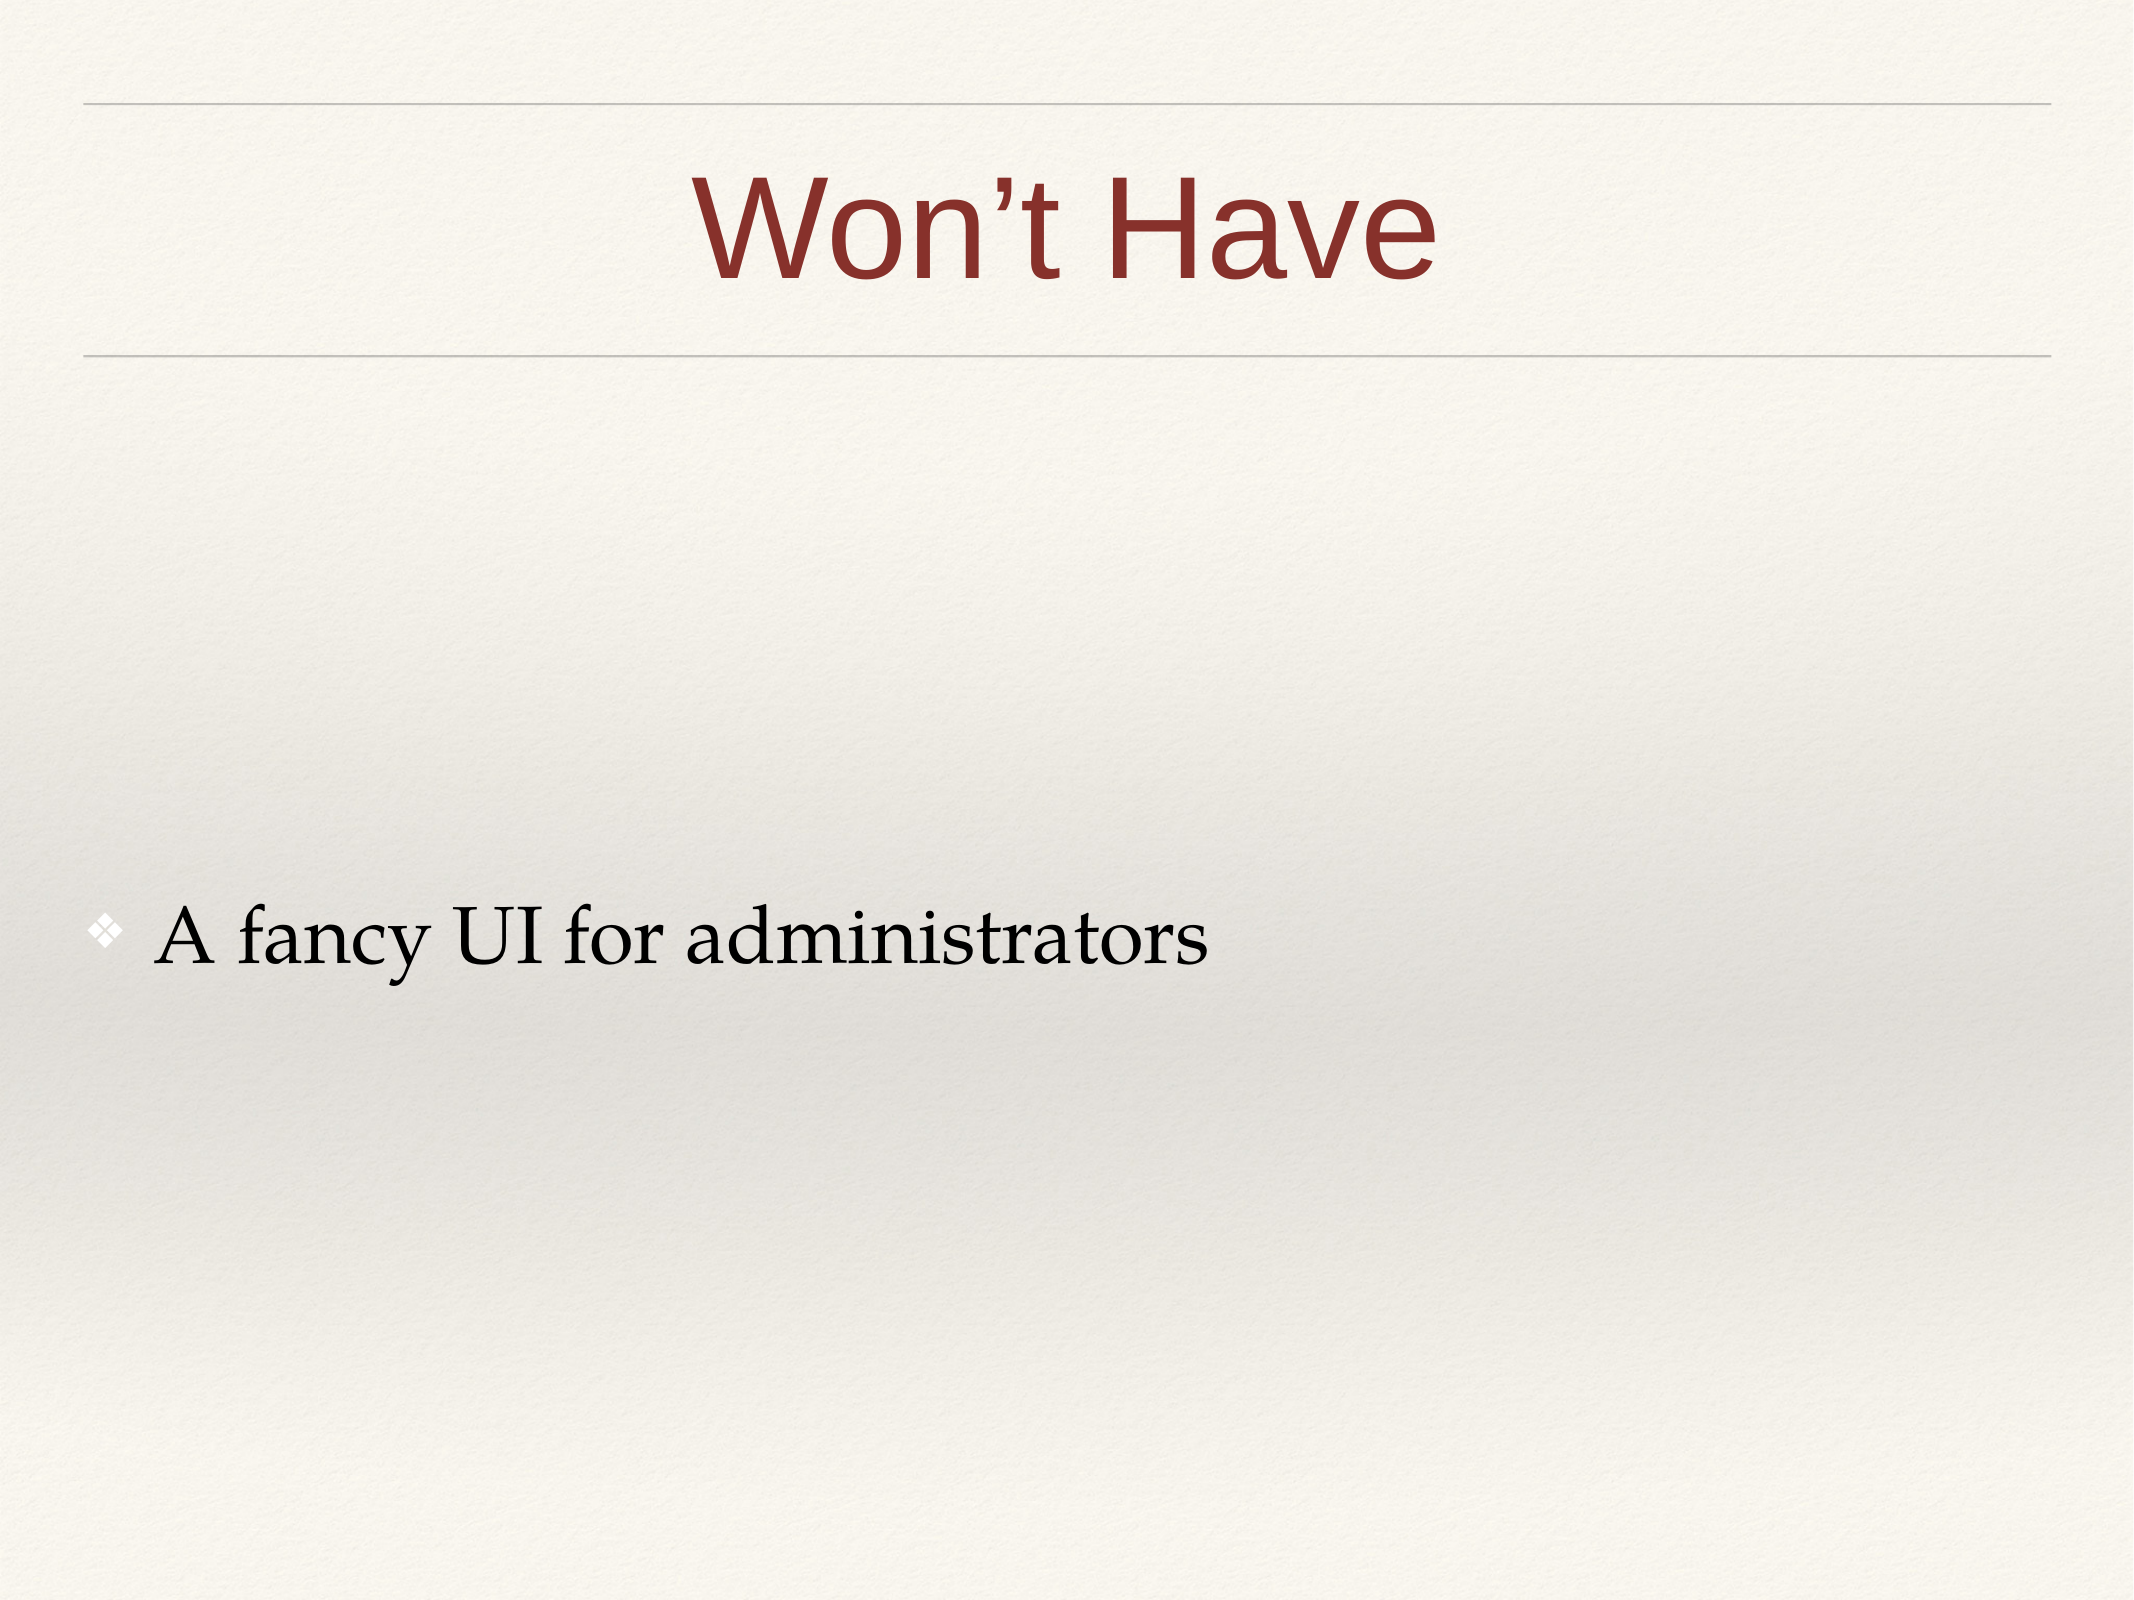

# Won’t Have
A fancy UI for administrators